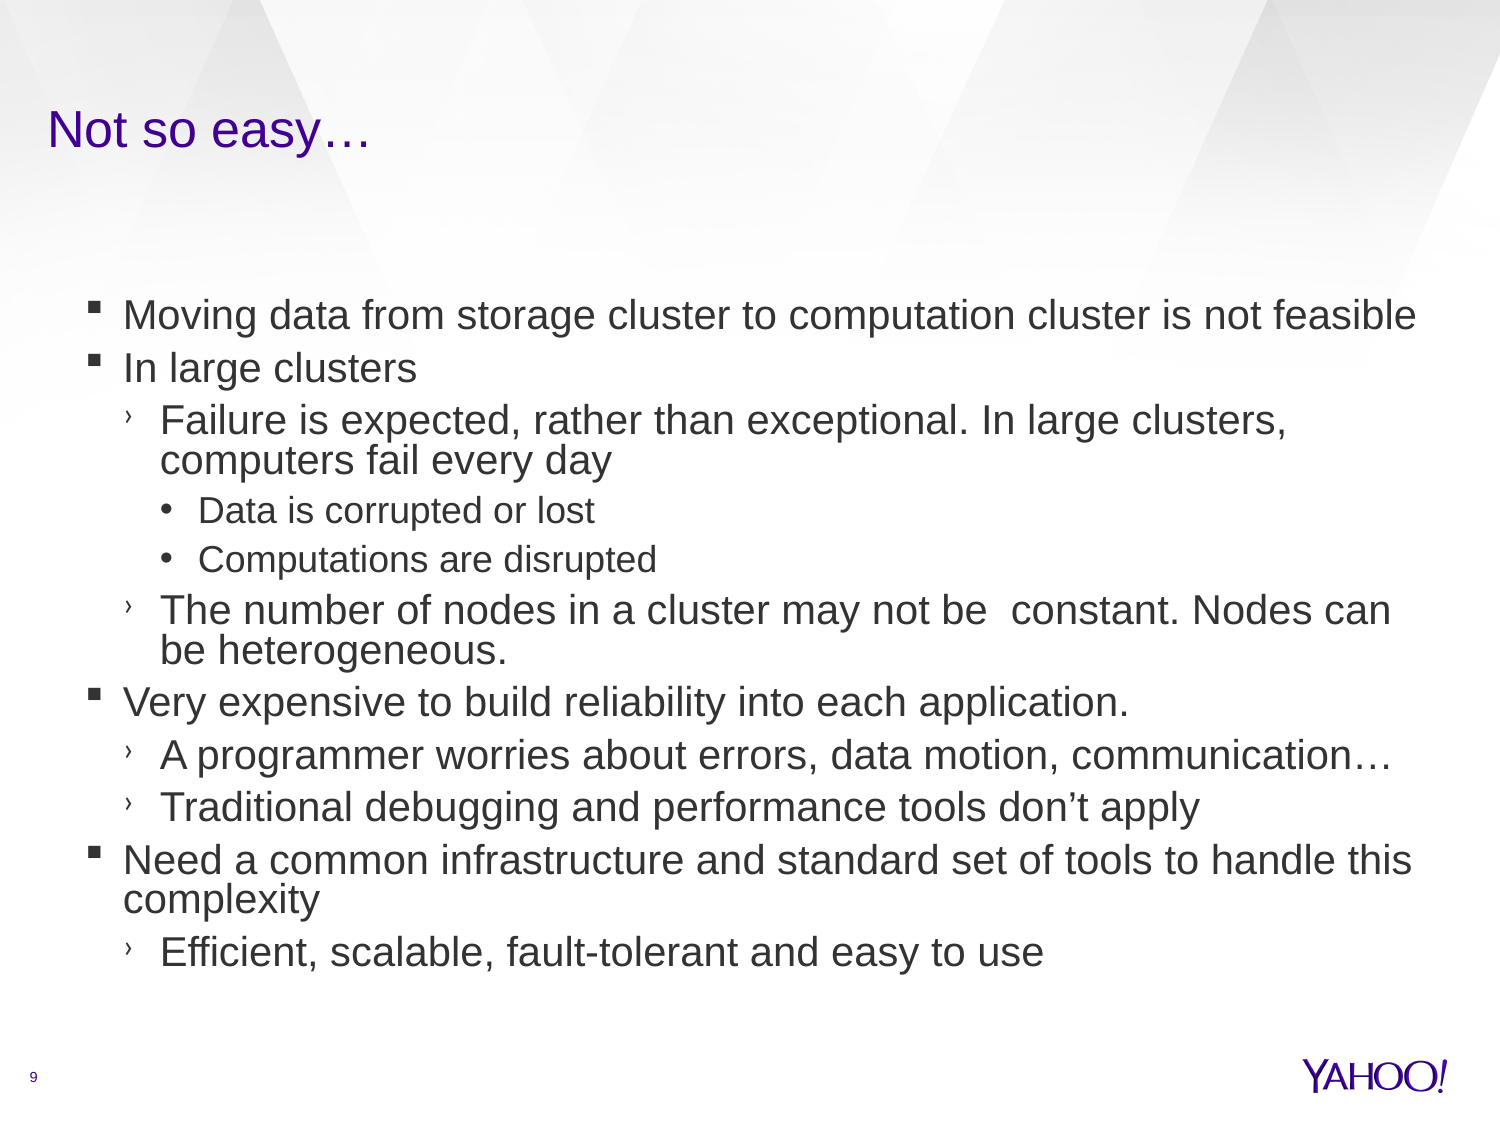

# Not so easy…
Moving data from storage cluster to computation cluster is not feasible
In large clusters
Failure is expected, rather than exceptional. In large clusters, computers fail every day
Data is corrupted or lost
Computations are disrupted
The number of nodes in a cluster may not be  constant. Nodes can be heterogeneous.
Very expensive to build reliability into each application.
A programmer worries about errors, data motion, communication…
Traditional debugging and performance tools don’t apply
Need a common infrastructure and standard set of tools to handle this complexity
Efficient, scalable, fault-tolerant and easy to use
9